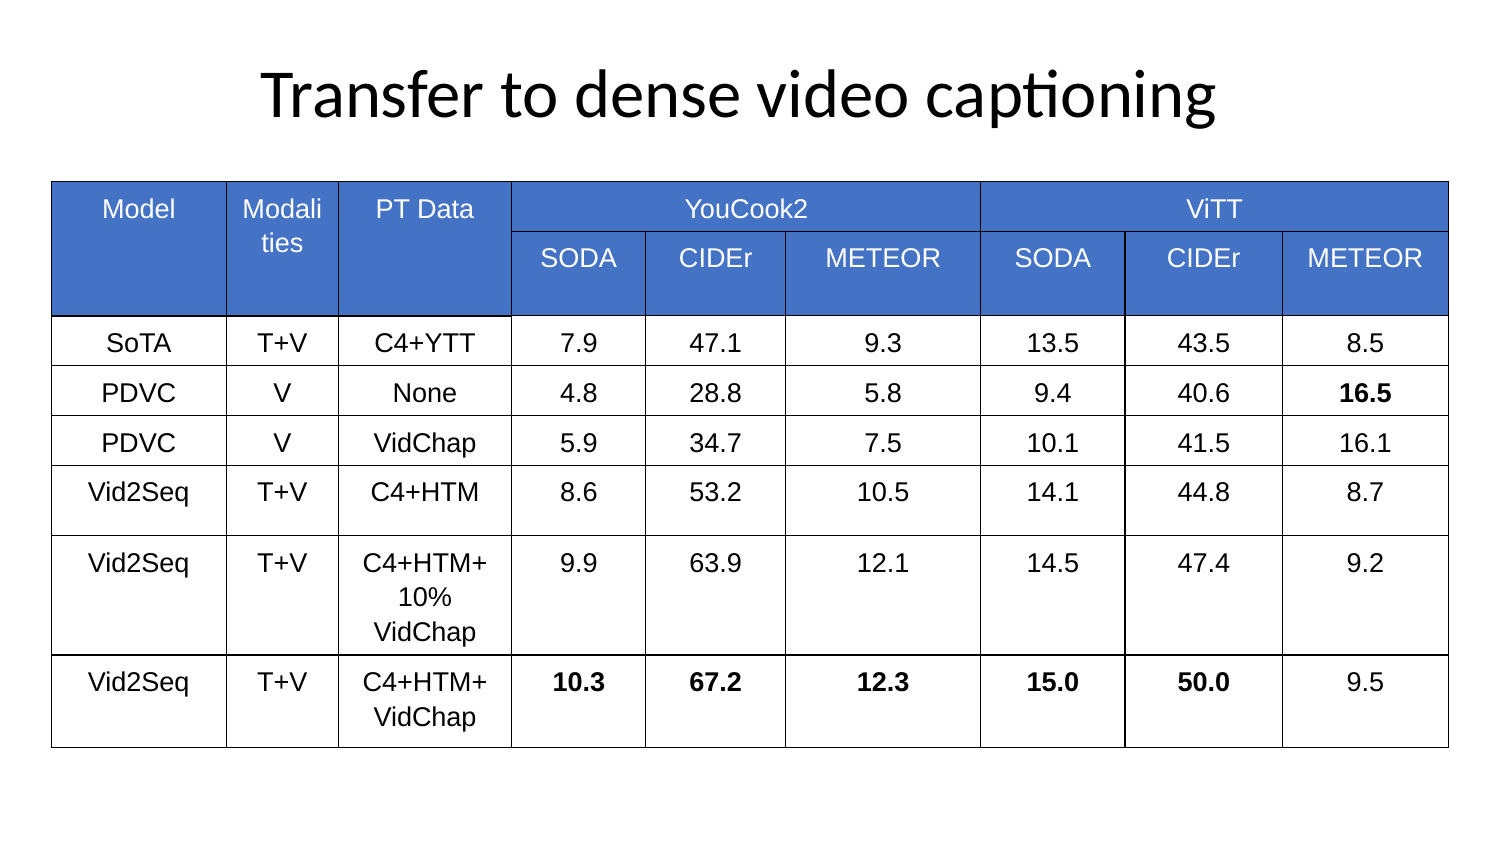

# Transfer to dense video captioning
| Model | Modalities | PT Data | YouCook2 |  |  | ViTT |  |  |
| --- | --- | --- | --- | --- | --- | --- | --- | --- |
|  |  |  | SODA | CIDEr | METEOR | SODA | CIDEr | METEOR |
| SoTA | T+V | C4+YTT | 7.9 | 47.1 | 9.3 | 13.5 | 43.5 | 8.5 |
| PDVC | V | None | 4.8 | 28.8 | 5.8 | 9.4 | 40.6 | 16.5 |
| PDVC | V | VidChap | 5.9 | 34.7 | 7.5 | 10.1 | 41.5 | 16.1 |
| Vid2Seq | T+V | C4+HTM | 8.6 | 53.2 | 10.5 | 14.1 | 44.8 | 8.7 |
| Vid2Seq | T+V | C4+HTM+ 10% VidChap | 9.9 | 63.9 | 12.1 | 14.5 | 47.4 | 9.2 |
| Vid2Seq | T+V | C4+HTM+ VidChap | 10.3 | 67.2 | 12.3 | 15.0 | 50.0 | 9.5 |